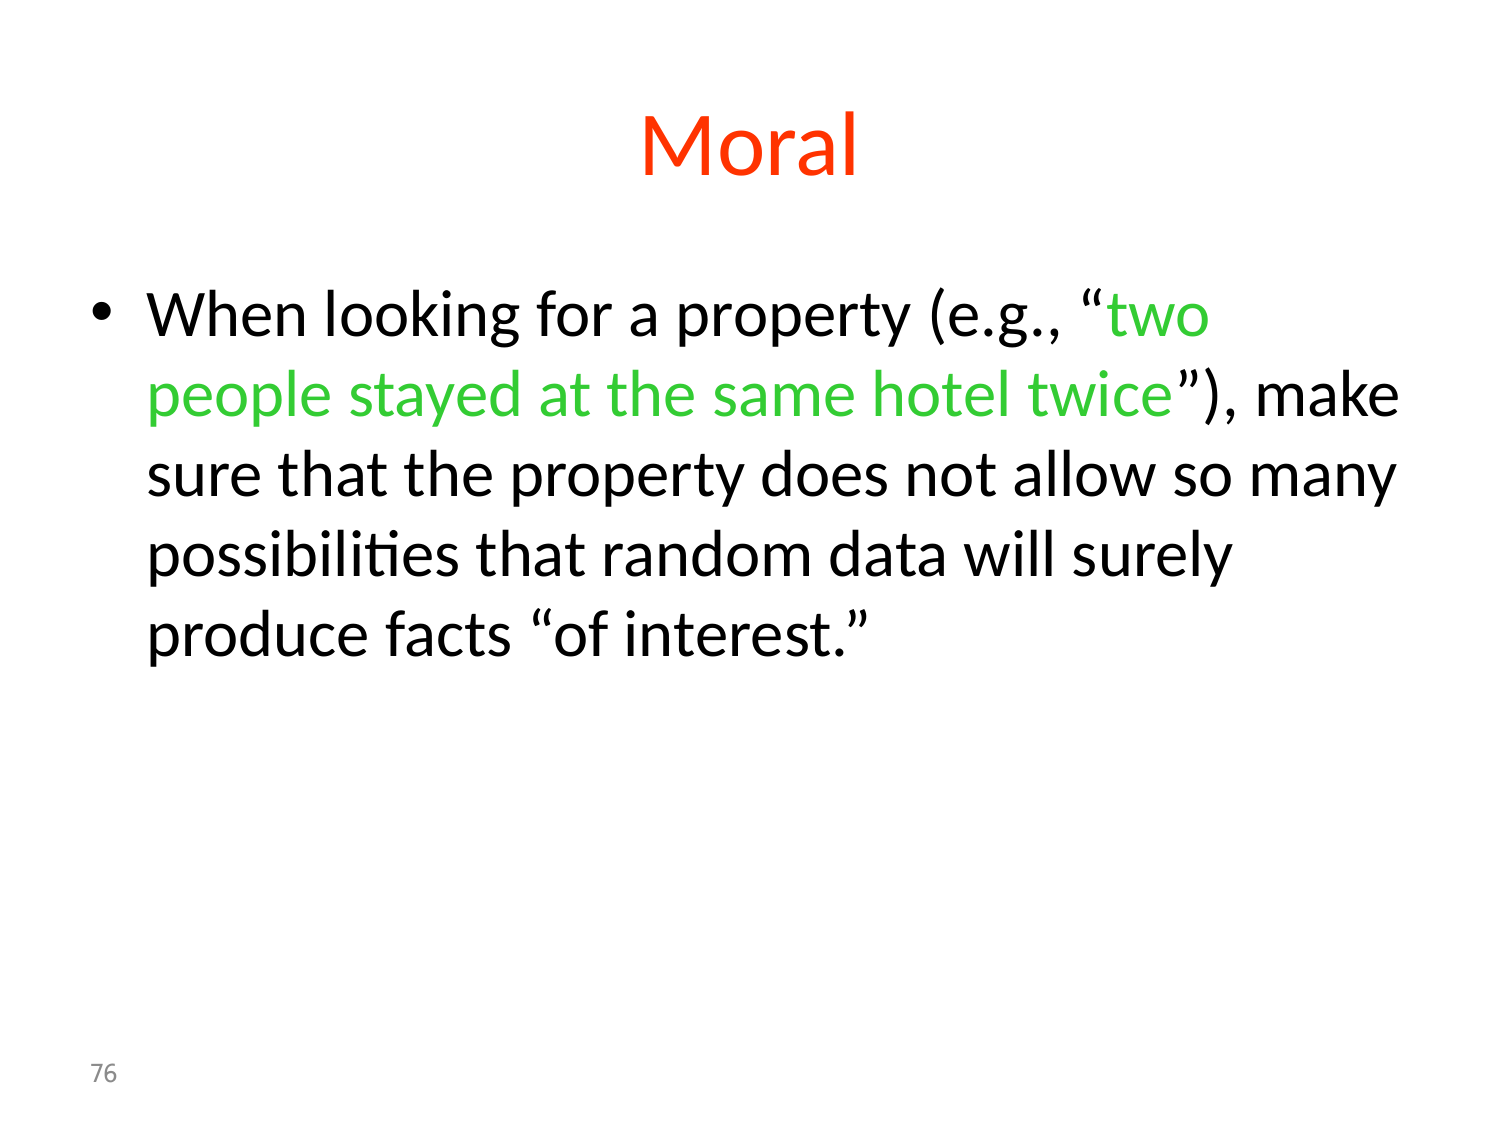

# Moral
When looking for a property (e.g., “two people stayed at the same hotel twice”), make sure that the property does not allow so many possibilities that random data will surely produce facts “of interest.”
76